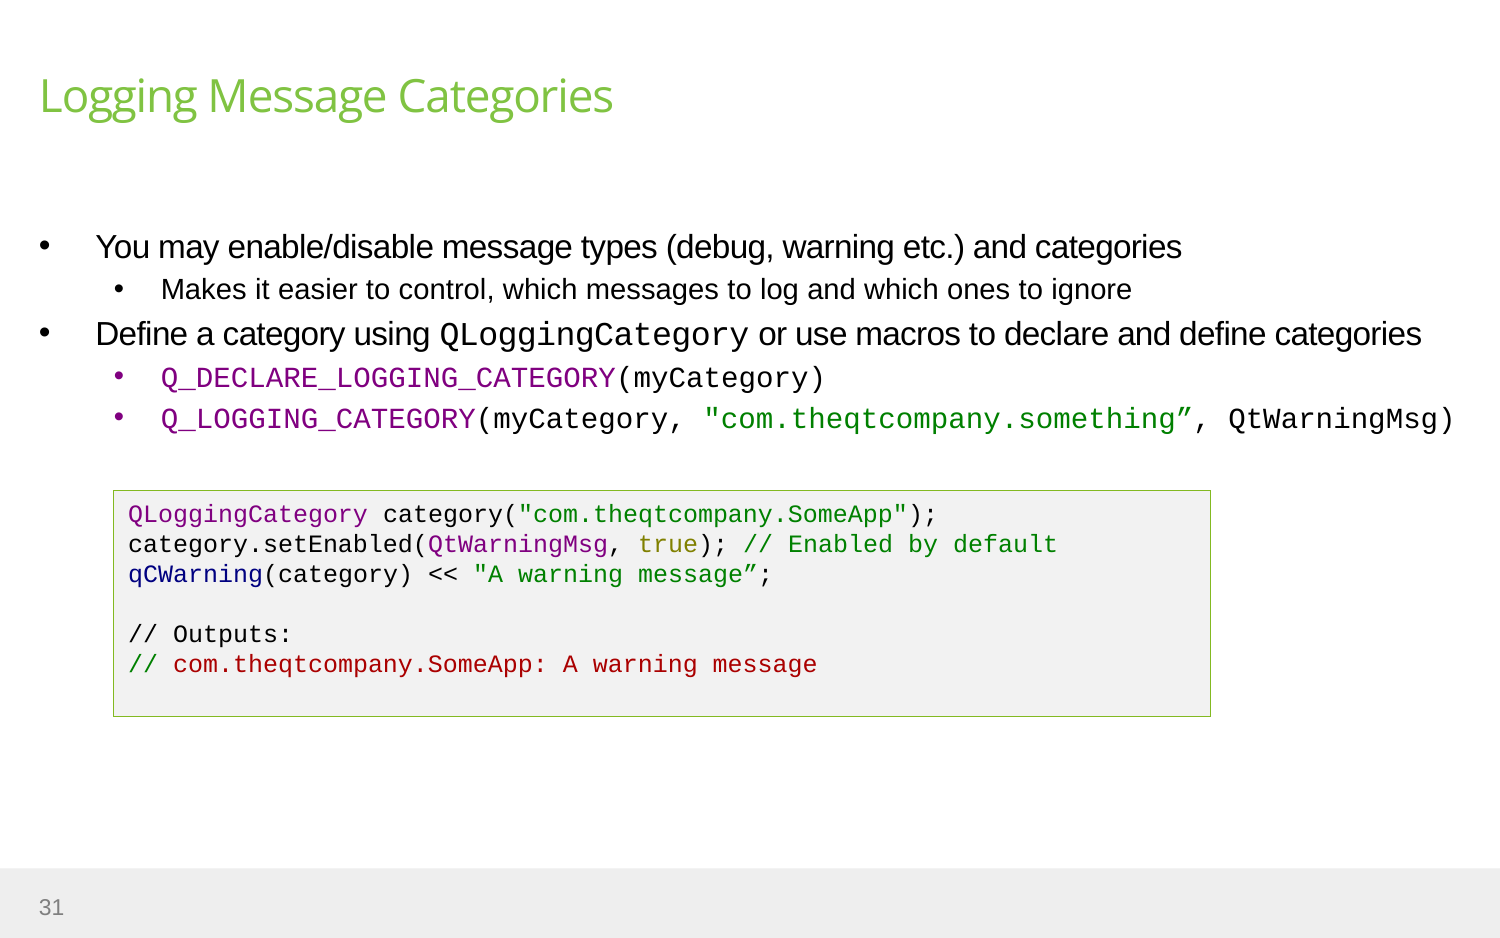

# Logging Message Categories
You may enable/disable message types (debug, warning etc.) and categories
Makes it easier to control, which messages to log and which ones to ignore
Define a category using QLoggingCategory or use macros to declare and define categories
Q_DECLARE_LOGGING_CATEGORY(myCategory)
Q_LOGGING_CATEGORY(myCategory, "com.theqtcompany.something”, QtWarningMsg)

QLoggingCategory category("com.theqtcompany.SomeApp"); category.setEnabled(QtWarningMsg, true); // Enabled by default qCWarning(category) << "A warning message”;

// Outputs:
// com.theqtcompany.SomeApp: A warning message
31